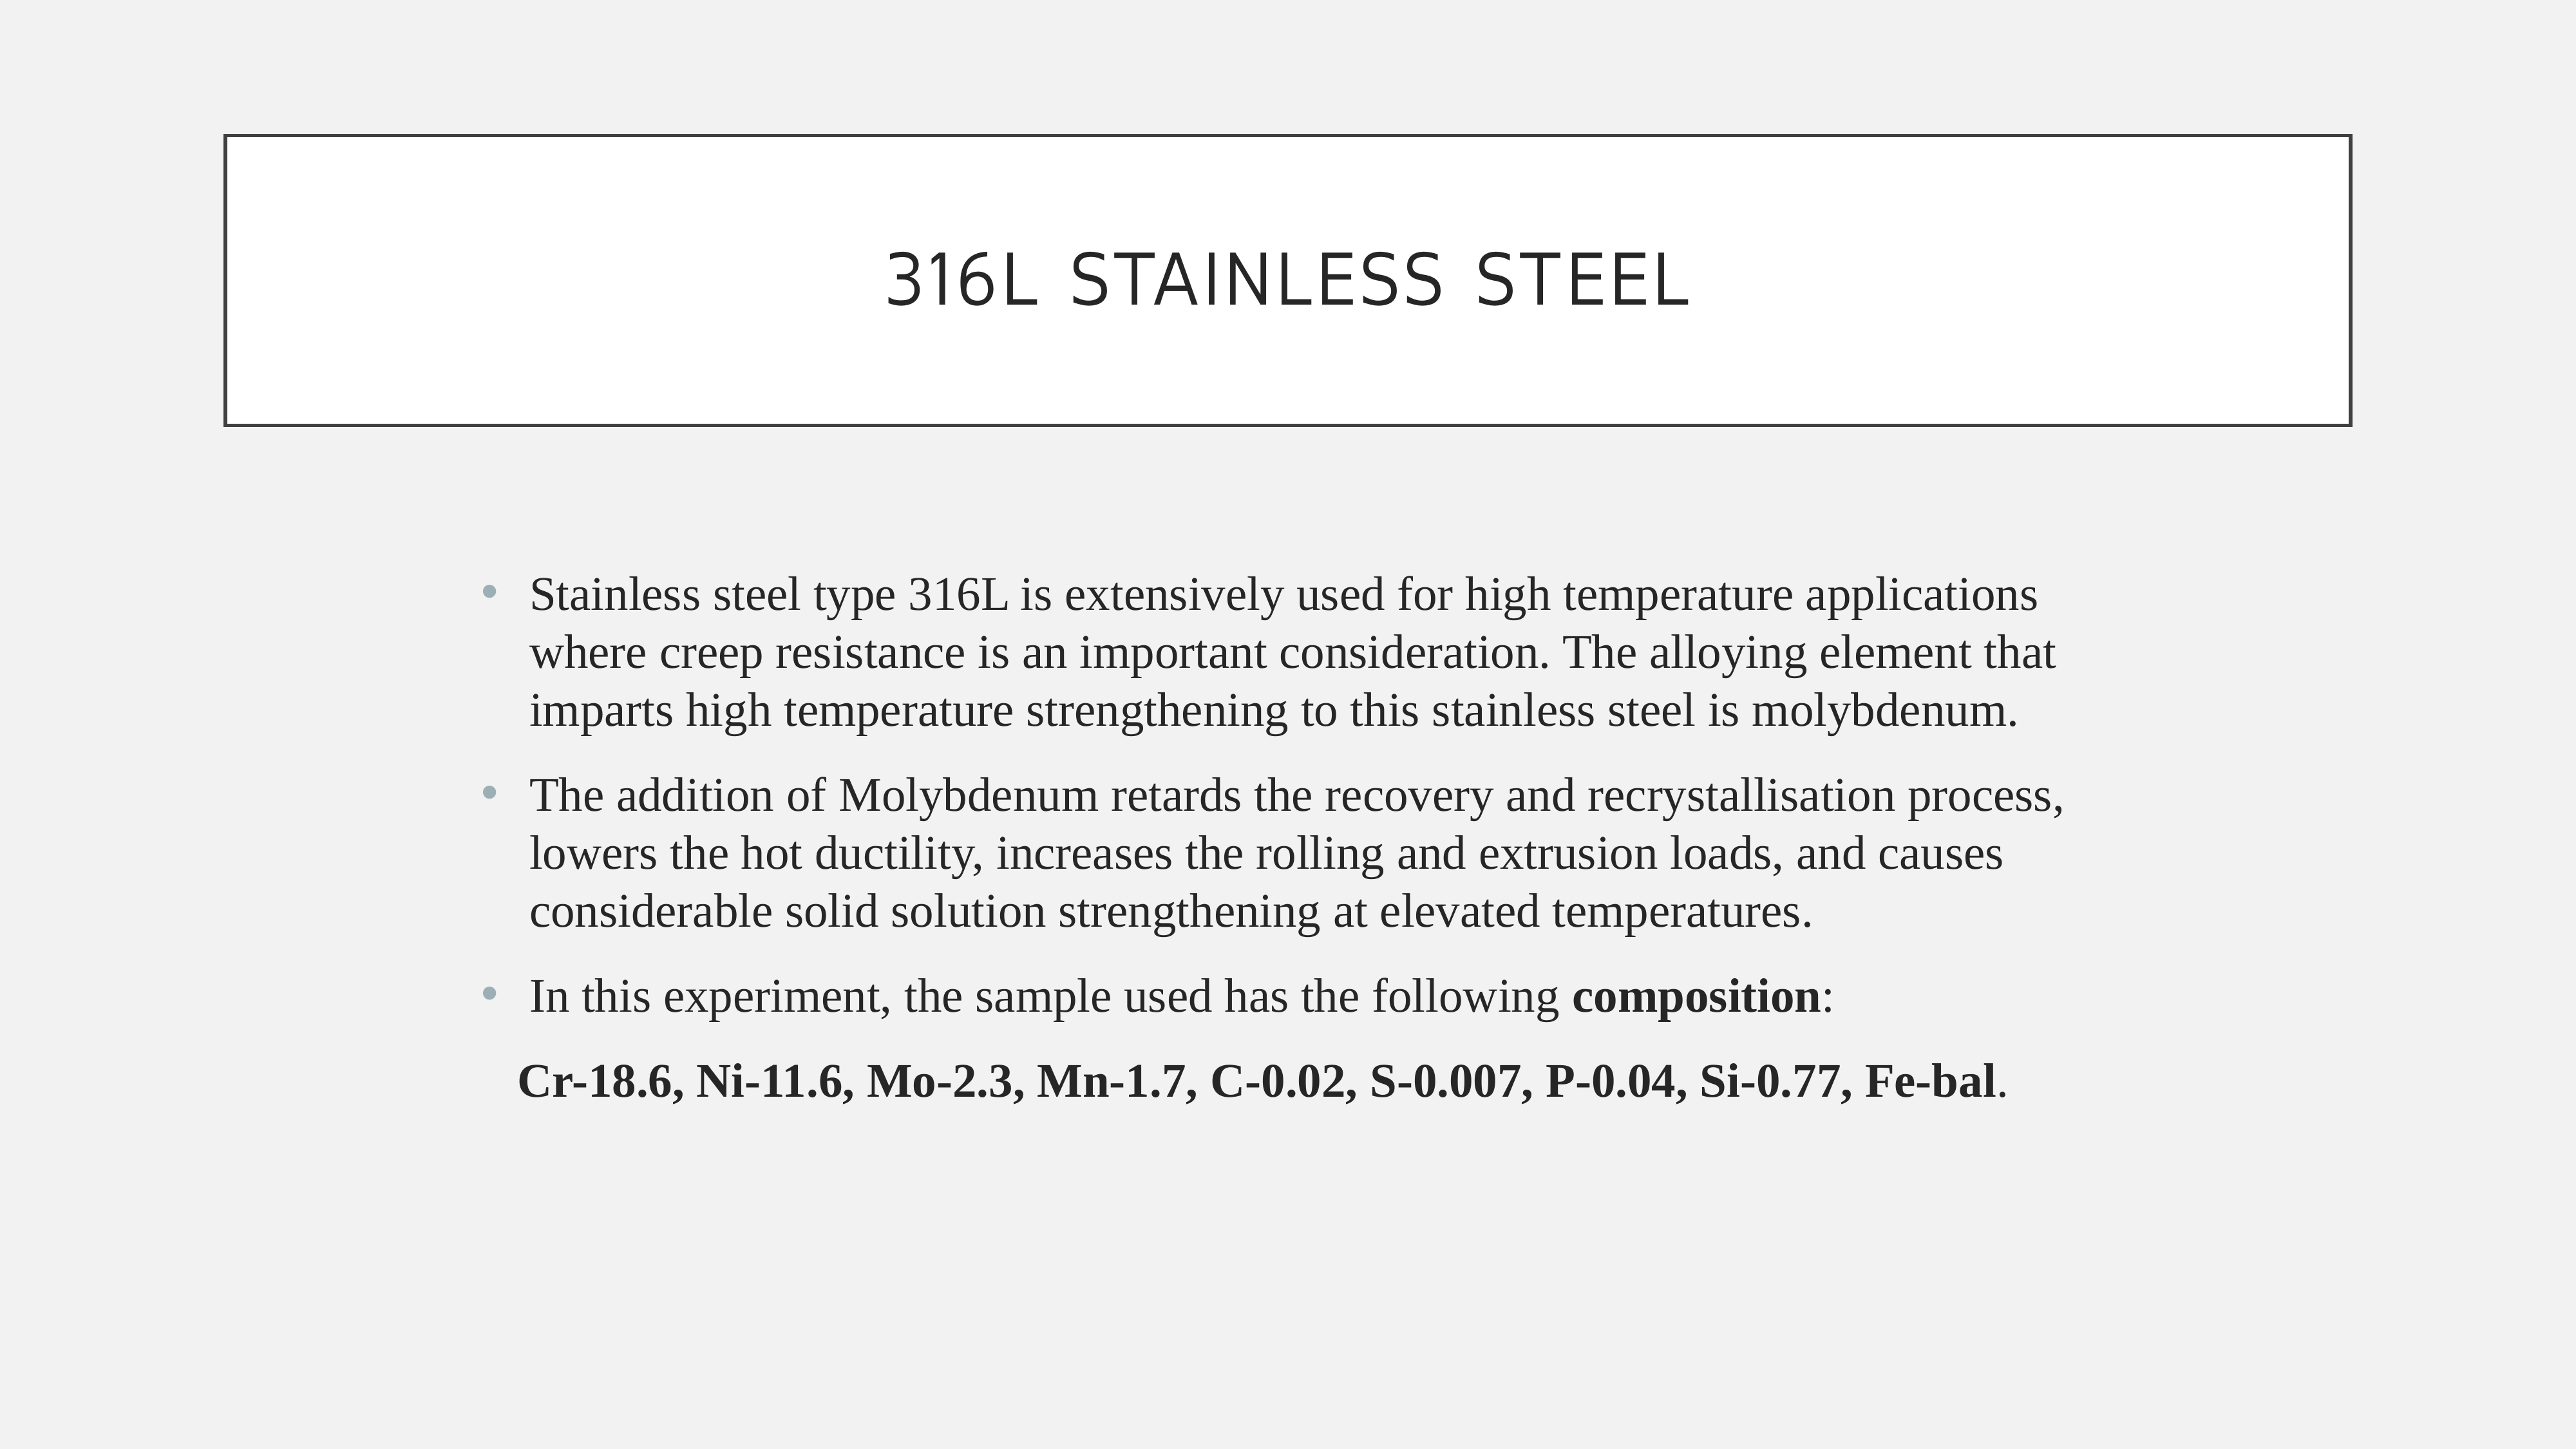

# 316L Stainless Steel
Stainless steel type 316L is extensively used for high temperature applications where creep resistance is an important consideration. The alloying element that imparts high temperature strengthening to this stainless steel is molybdenum.
The addition of Molybdenum retards the recovery and recrystallisation process, lowers the hot ductility, increases the rolling and extrusion loads, and causes considerable solid solution strengthening at elevated temperatures.
In this experiment, the sample used has the following composition:
   Cr-18.6, Ni-11.6, Mo-2.3, Mn-1.7, C-0.02, S-0.007, P-0.04, Si-0.77, Fe-bal.